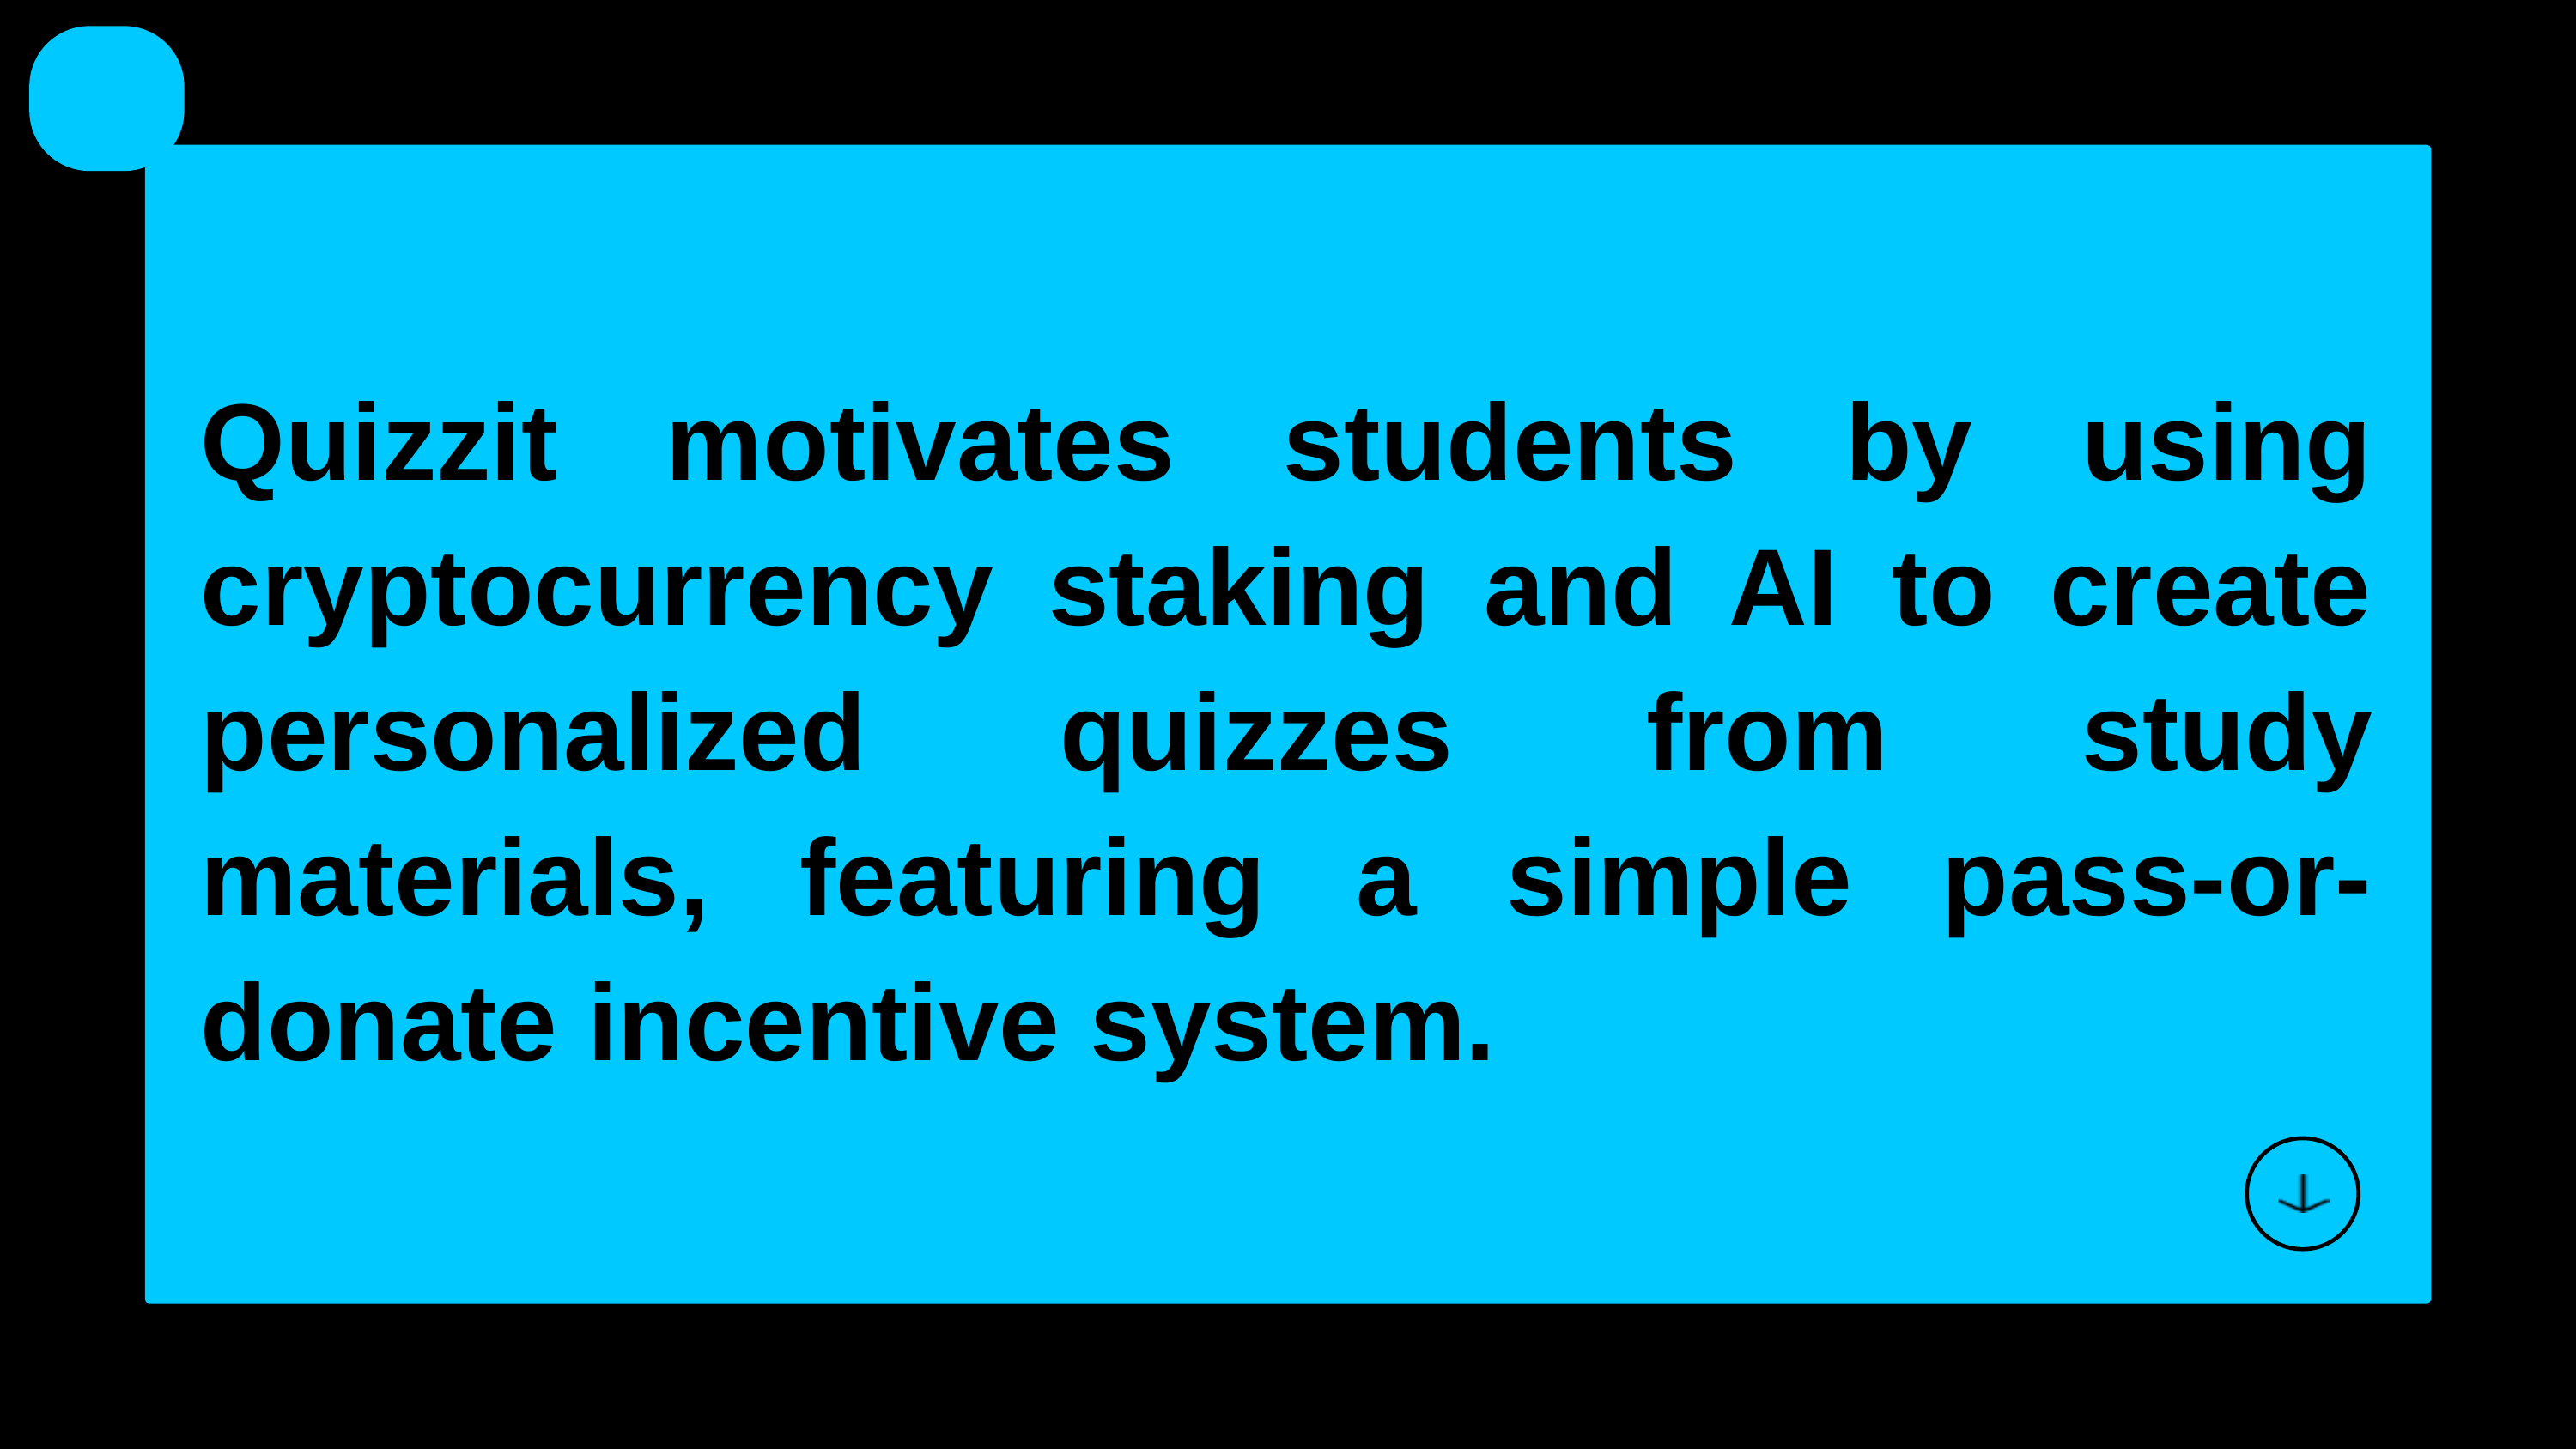

Quizzit motivates students by using cryptocurrency staking and AI to create personalized quizzes from study materials, featuring a simple pass-or-donate incentive system.